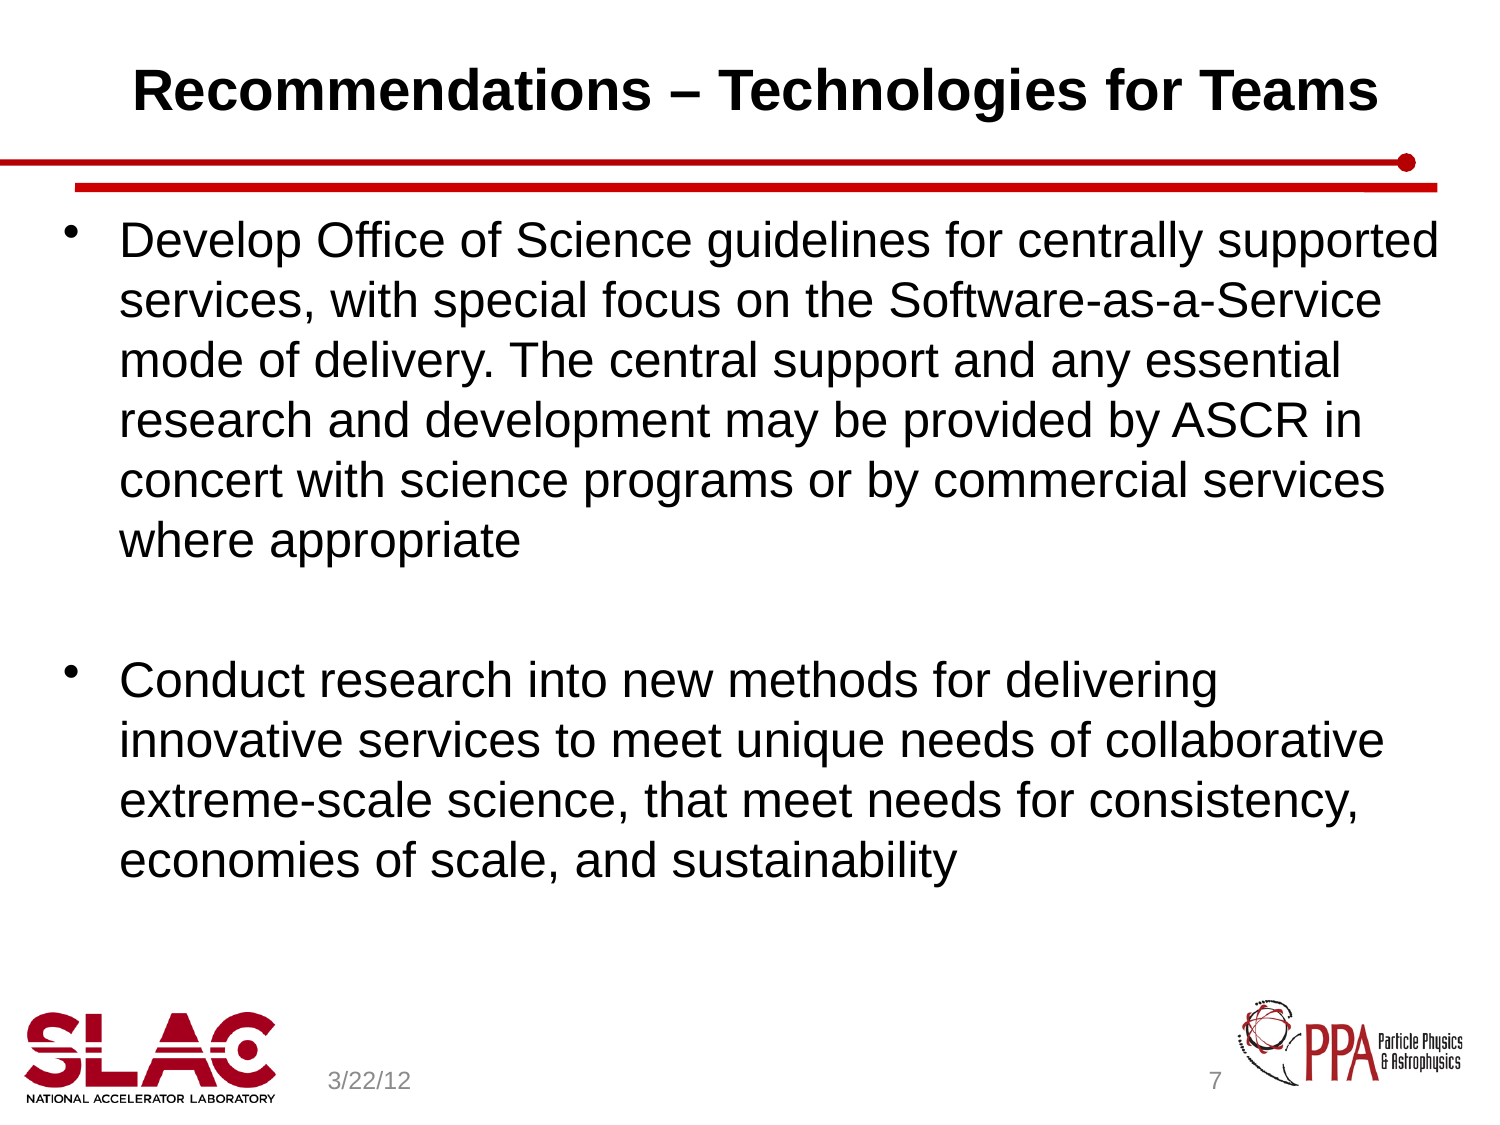

# Recommendations – Technologies for Teams
Develop Office of Science guidelines for centrally supported services, with special focus on the Software-as-a-Service mode of delivery. The central support and any essential research and development may be provided by ASCR in concert with science programs or by commercial services where appropriate

Conduct research into new methods for delivering innovative services to meet unique needs of collaborative extreme-scale science, that meet needs for consistency, economies of scale, and sustainability
3/22/12
7